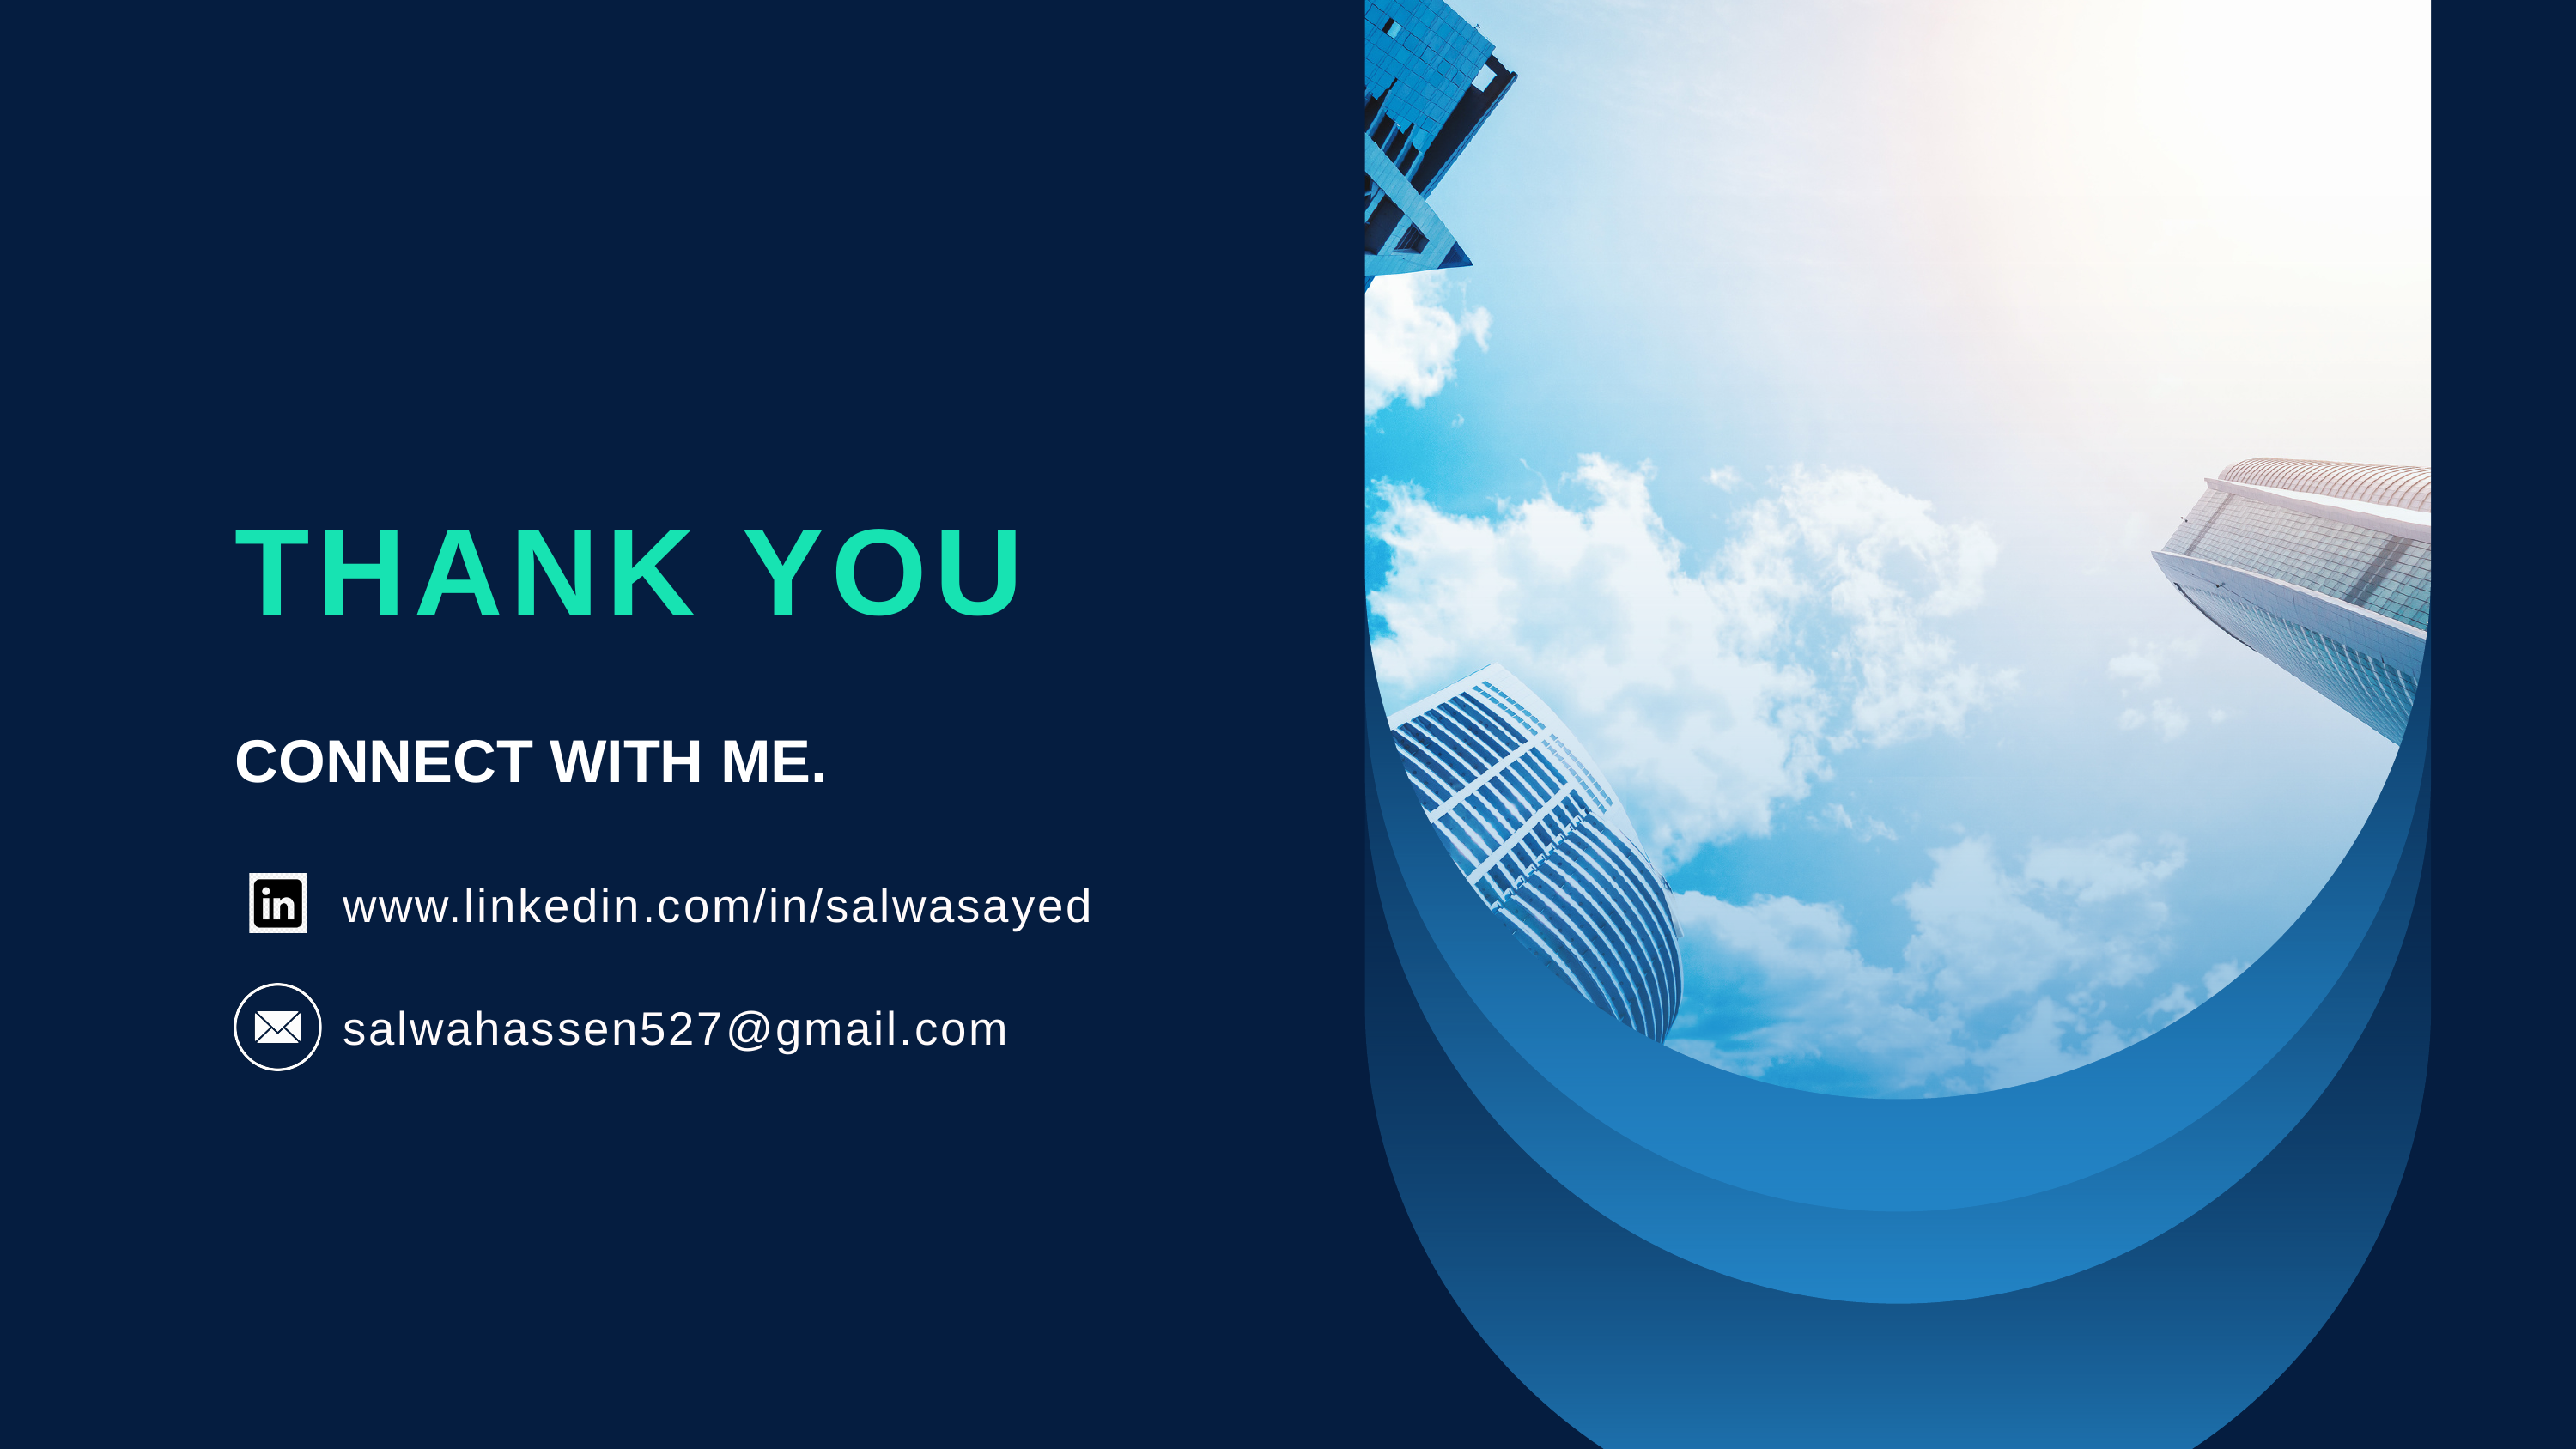

THANK YOU
CONNECT WITH ME.

www.linkedin.com/in/salwasayed

salwahassen527@gmail.com